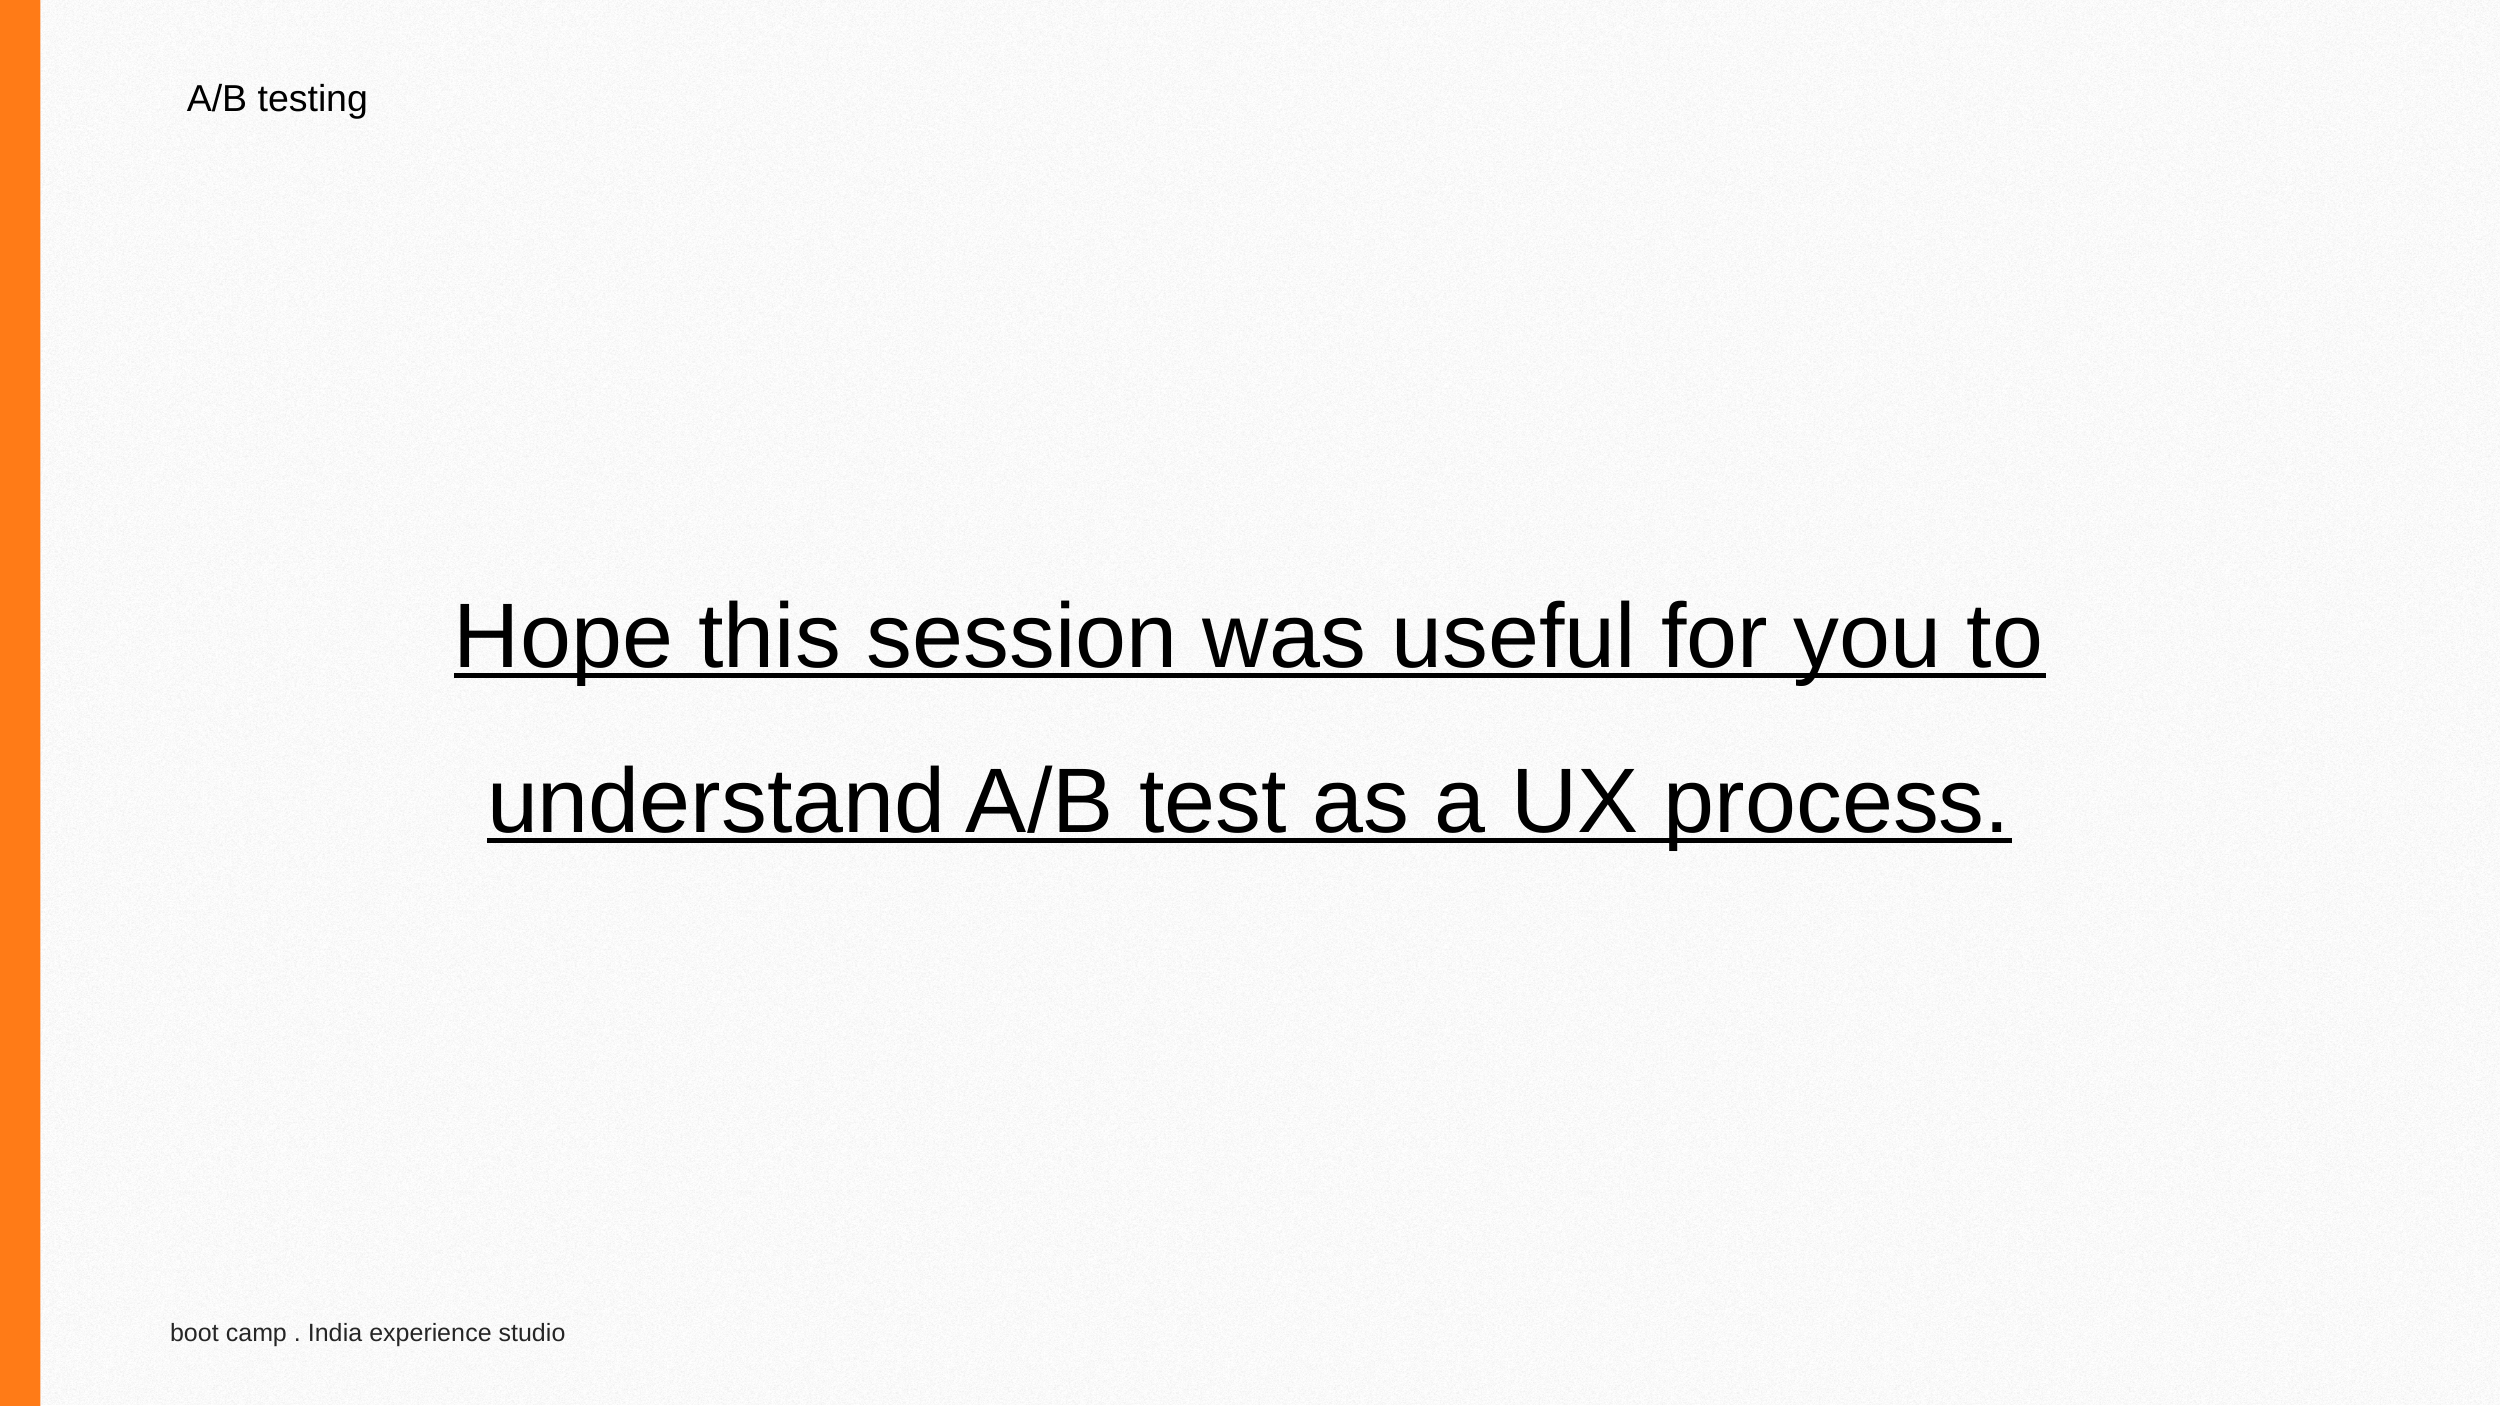

A/B testing

# Hope this session was useful for you to understand A/B test as a UX process.